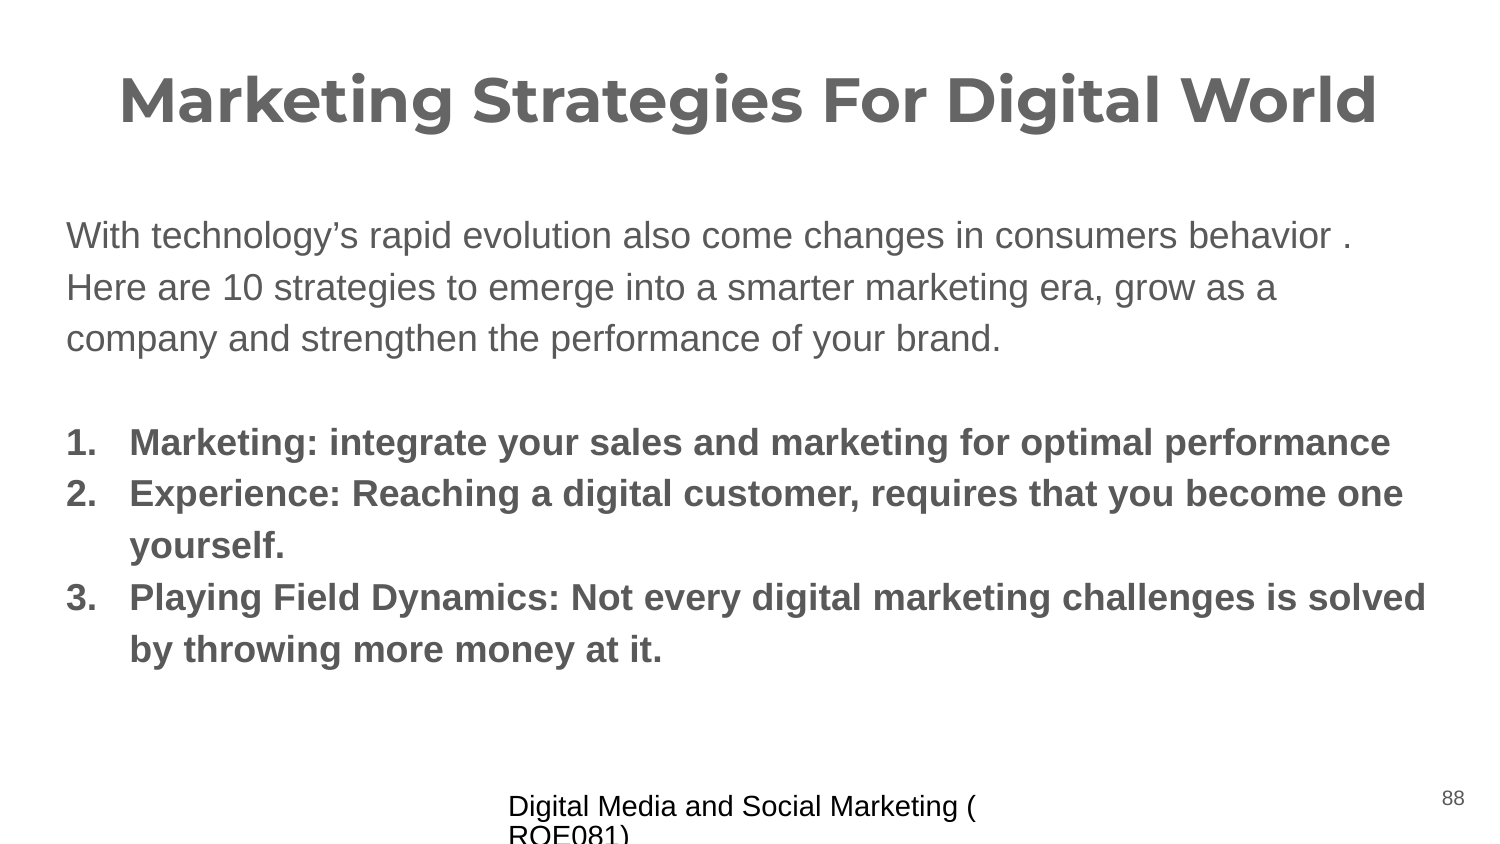

# Marketing Strategies For Digital World
With technology’s rapid evolution also come changes in consumers behavior . Here are 10 strategies to emerge into a smarter marketing era, grow as a company and strengthen the performance of your brand.

Marketing: integrate your sales and marketing for optimal performance
Experience: Reaching a digital customer, requires that you become one yourself.
Playing Field Dynamics: Not every digital marketing challenges is solved by throwing more money at it.

88
Digital Media and Social Marketing (ROE081)